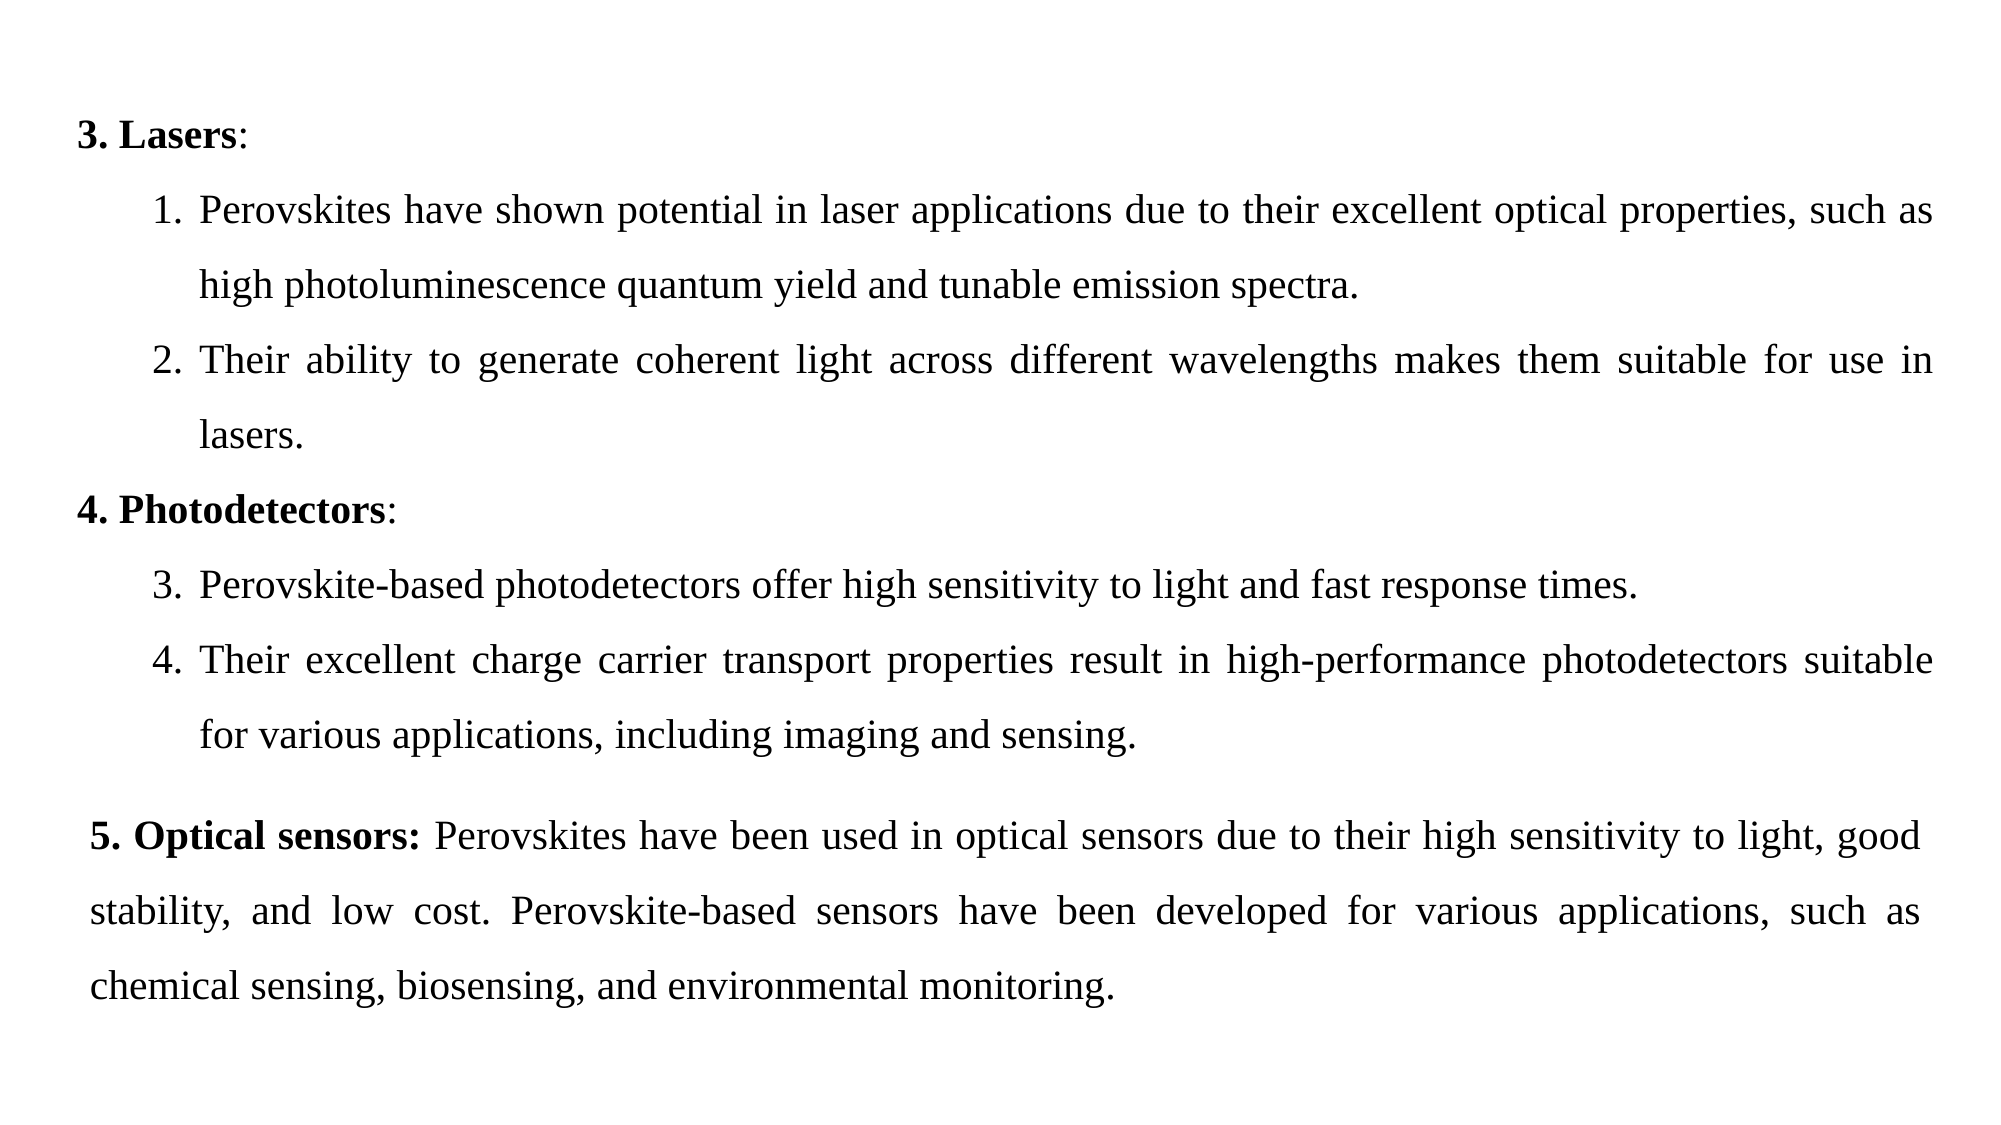

3. Lasers:
Perovskites have shown potential in laser applications due to their excellent optical properties, such as high photoluminescence quantum yield and tunable emission spectra.
Their ability to generate coherent light across different wavelengths makes them suitable for use in lasers.
4. Photodetectors:
Perovskite-based photodetectors offer high sensitivity to light and fast response times.
Their excellent charge carrier transport properties result in high-performance photodetectors suitable for various applications, including imaging and sensing.

5. Optical sensors: Perovskites have been used in optical sensors due to their high sensitivity to light, good stability, and low cost. Perovskite-based sensors have been developed for various applications, such as chemical sensing, biosensing, and environmental monitoring.